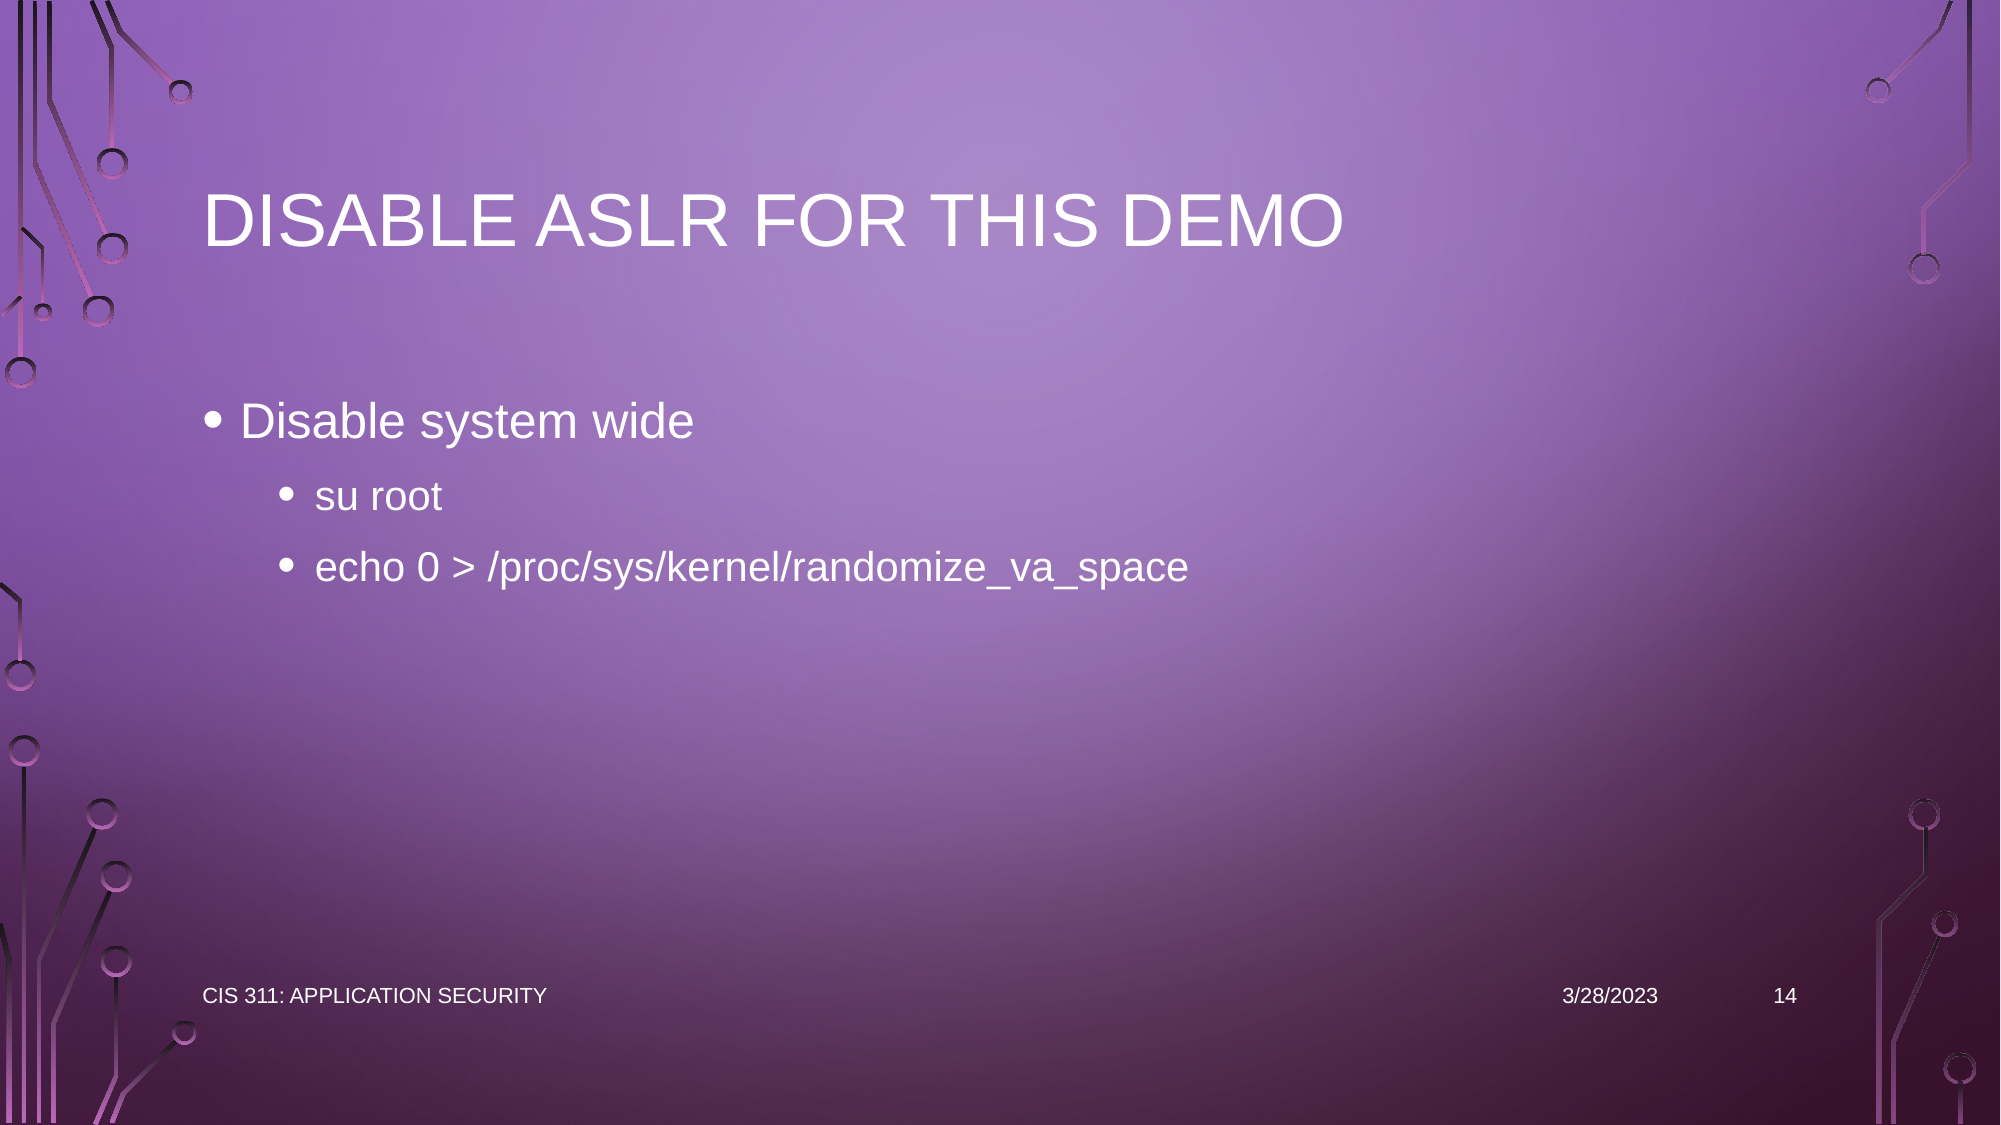

# Disable ASLR for this demo
Disable system wide
su root
echo 0 > /proc/sys/kernel/randomize_va_space
14
CIS 311: Application Security
3/28/2023